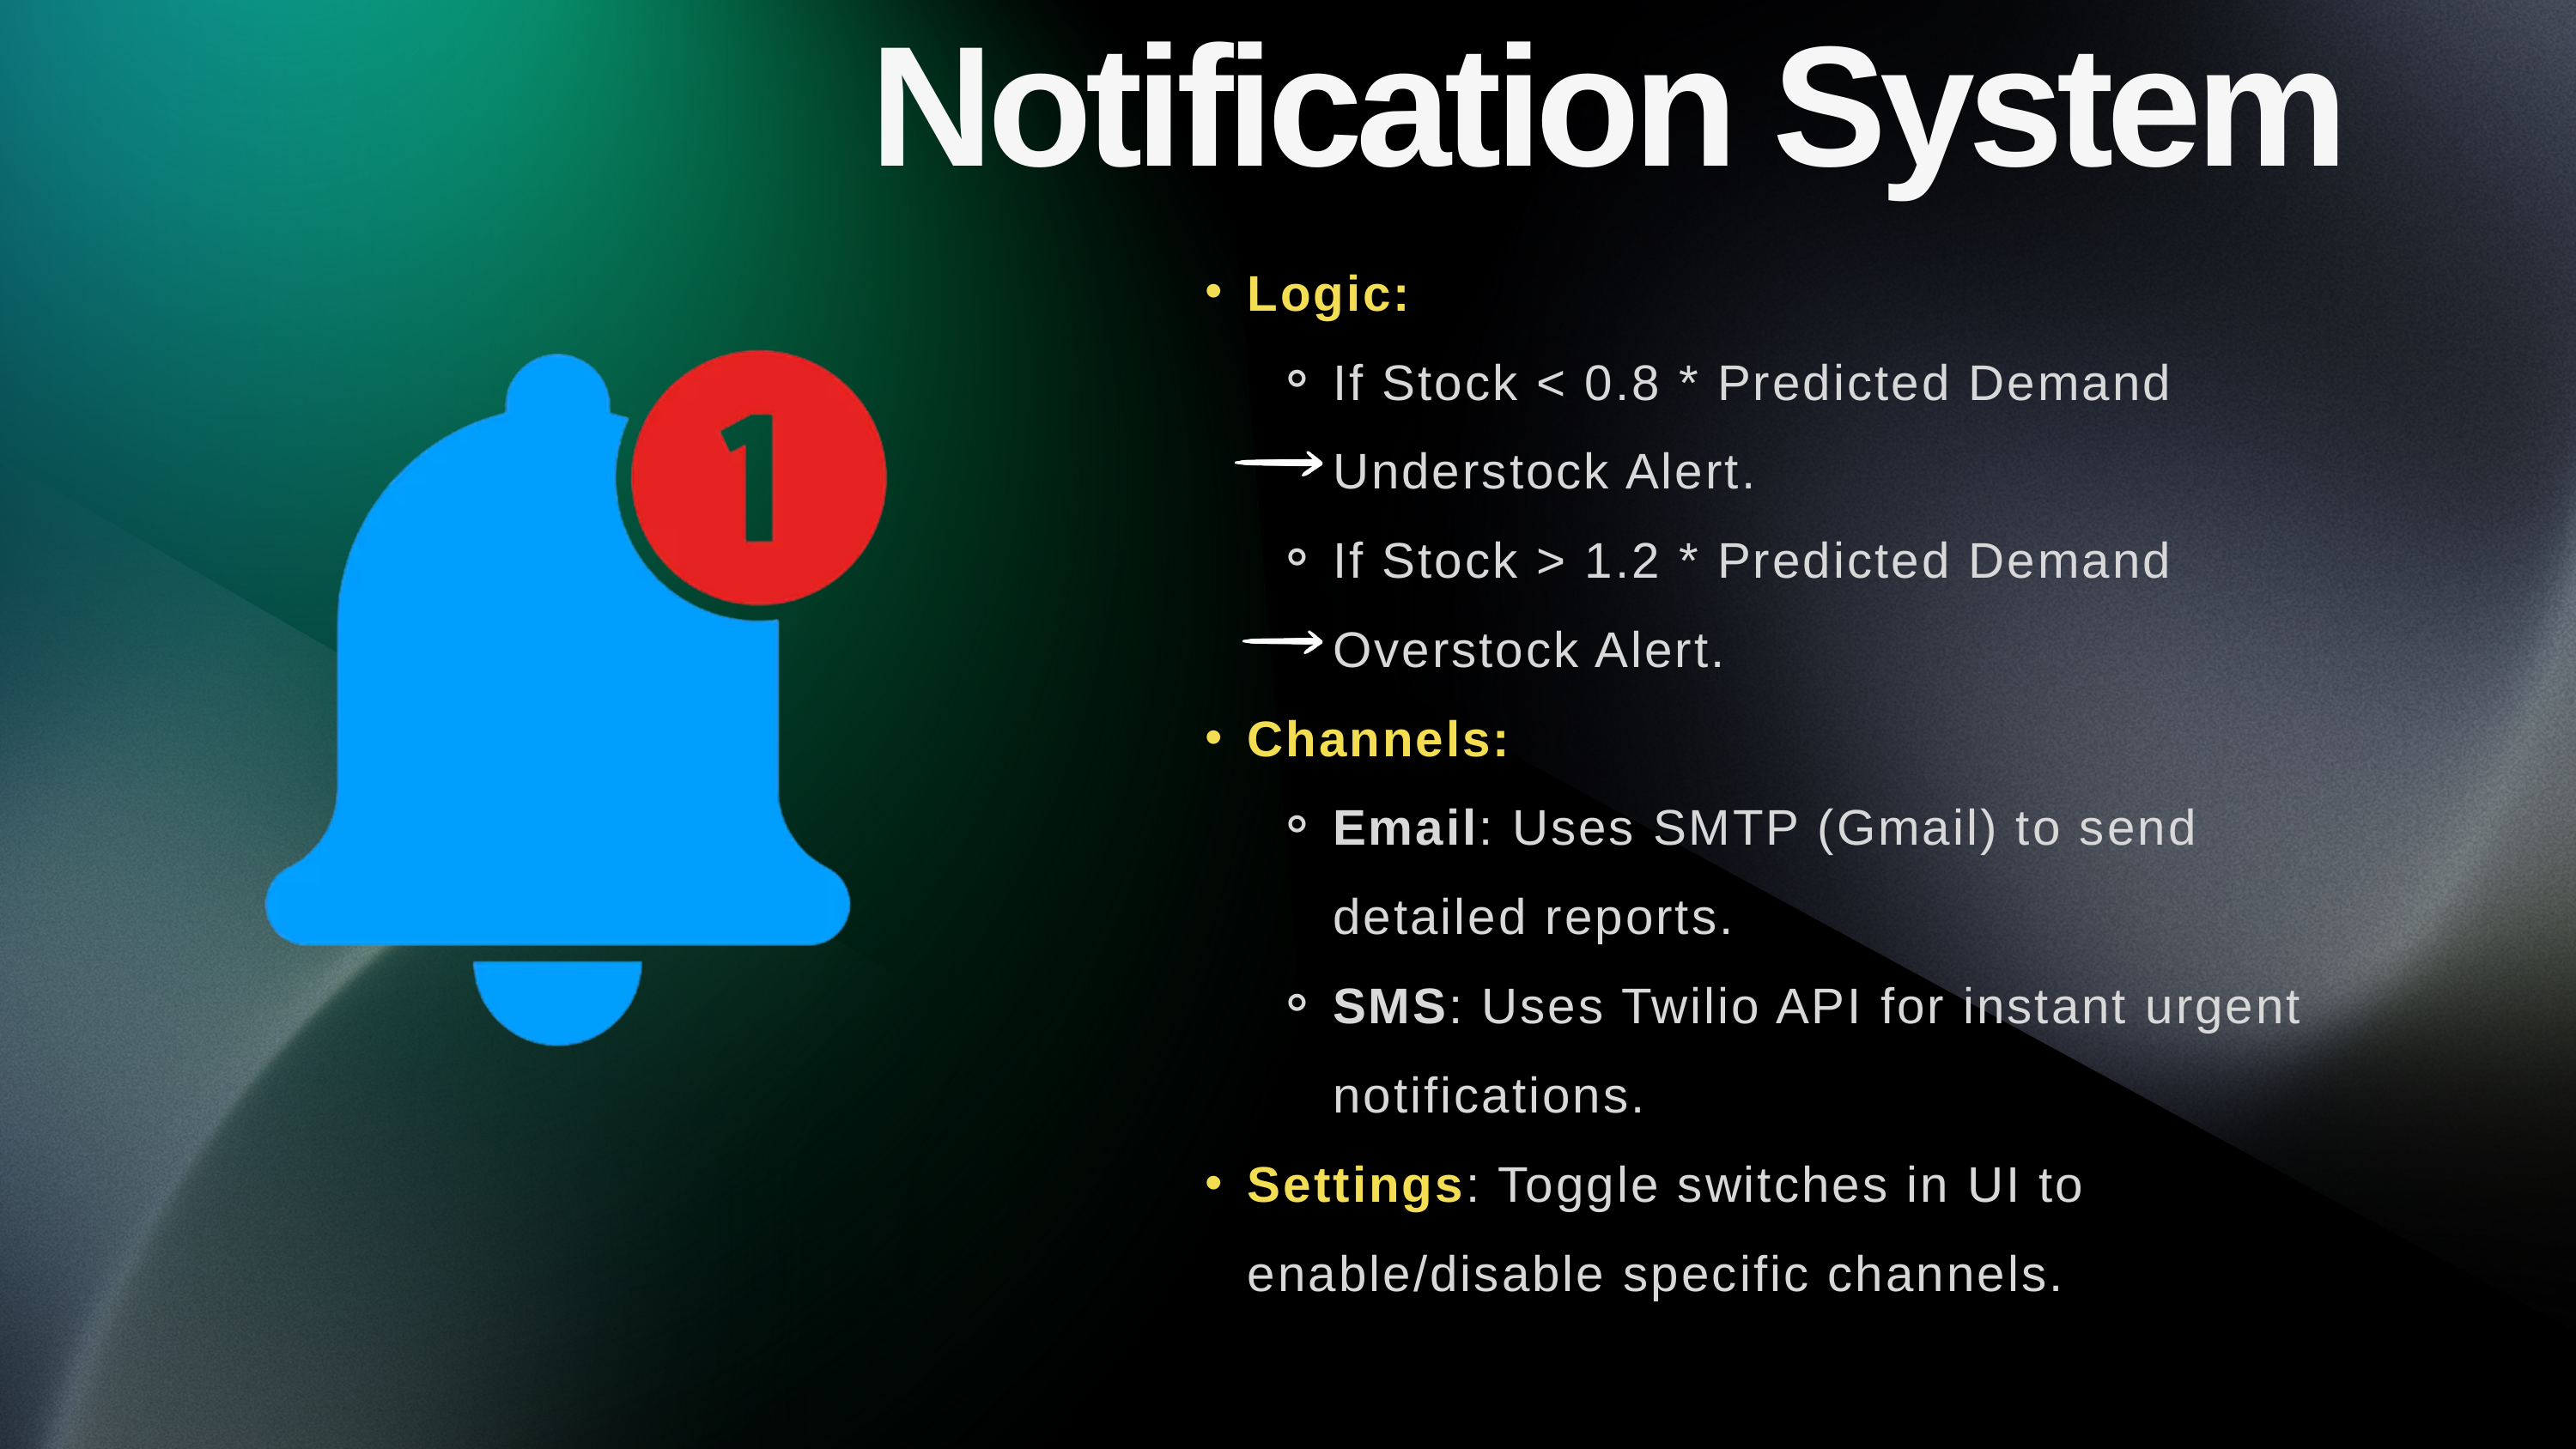

Notification System

Logic:
If Stock < 0.8 * Predicted Demand         Understock Alert.
If Stock > 1.2 * Predicted Demand  Overstock Alert.
Channels:
Email: Uses SMTP (Gmail) to send detailed reports.
SMS: Uses Twilio API for instant urgent notifications.
Settings: Toggle switches in UI to enable/disable specific channels.